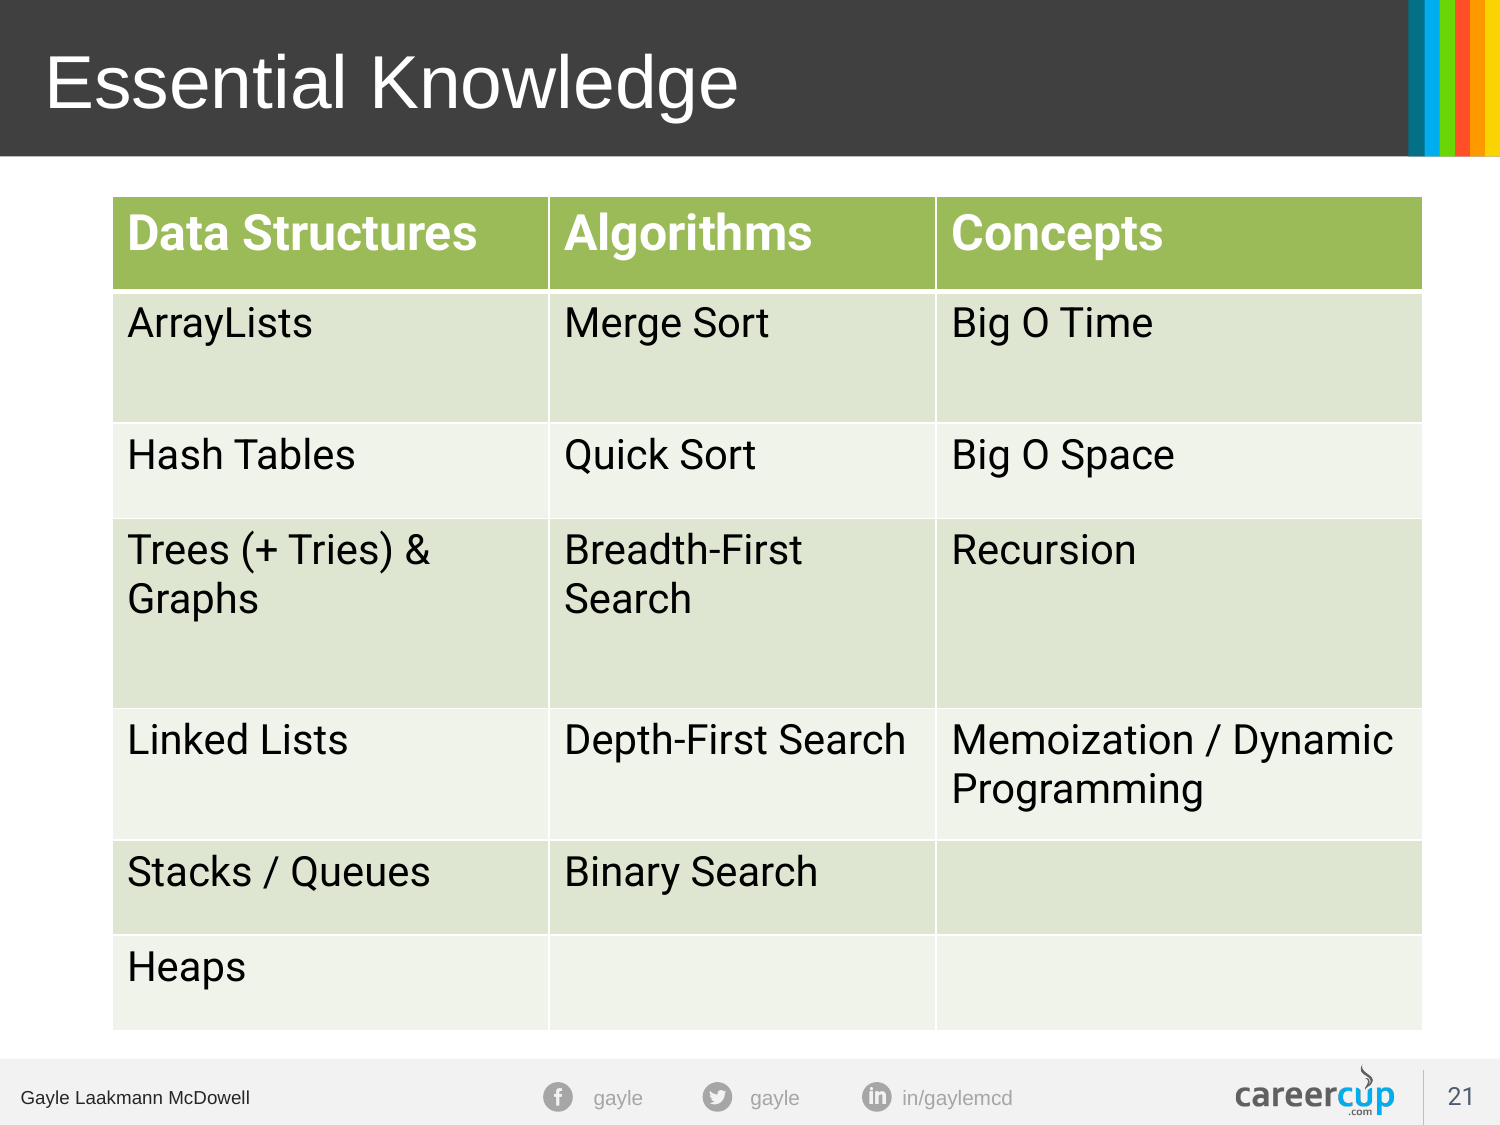

Essential Knowledge
| Data Structures | Algorithms | Concepts |
| --- | --- | --- |
| ArrayLists | Merge Sort | Big O Time |
| Hash Tables | Quick Sort | Big O Space |
| Trees (+ Tries) & Graphs | Breadth-First Search | Recursion |
| Linked Lists | Depth-First Search | Memoization / Dynamic Programming |
| Stacks / Queues | Binary Search |  |
| Heaps |  |  |